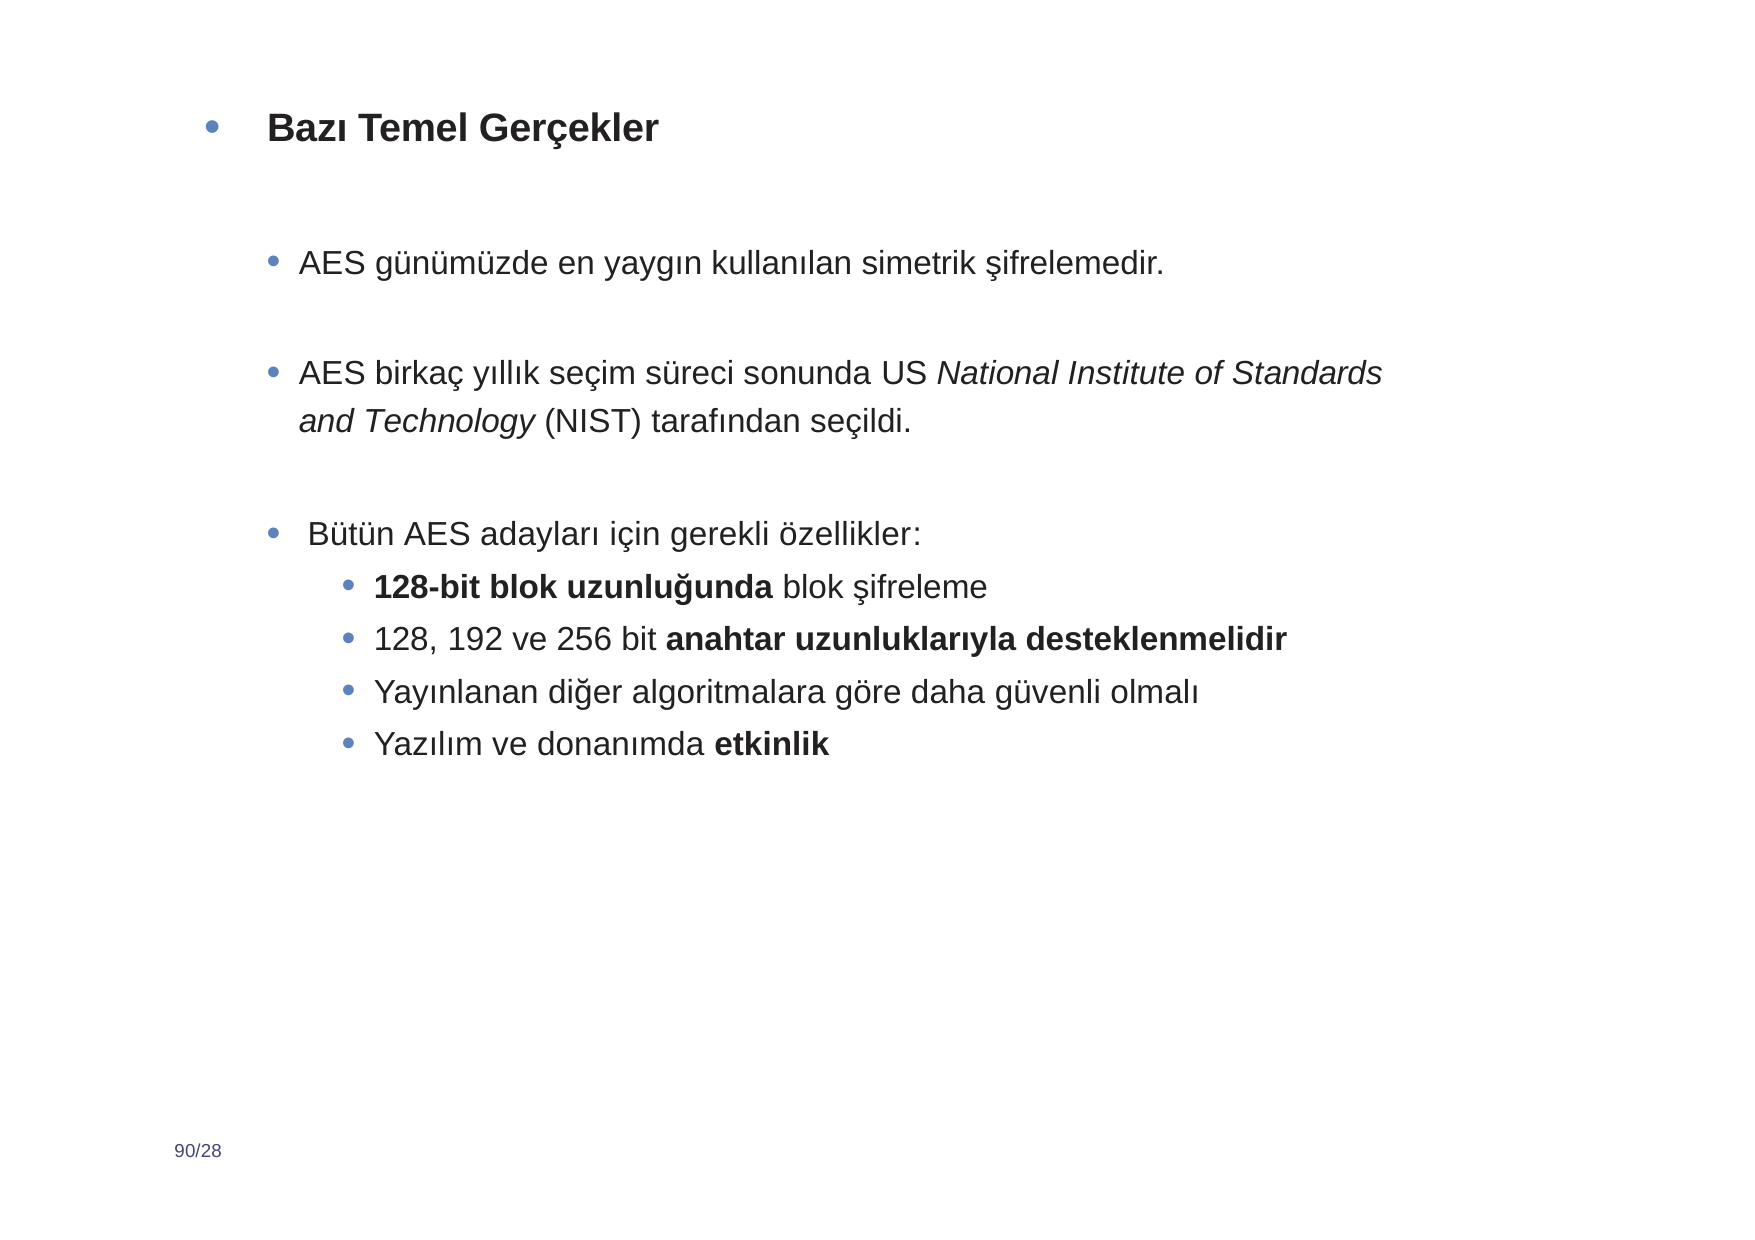

Bazı Temel Gerçekler
AES günümüzde en yaygın kullanılan simetrik şifrelemedir.

AES birkaç yıllık seçim süreci sonunda US National Institute of Standards and Technology (NIST) tarafından seçildi.

Bütün AES adayları için gerekli özellikler:

128-bit blok uzunluğunda blok şifreleme

128, 192 ve 256 bit anahtar uzunluklarıyla desteklenmelidir

Yayınlanan diğer algoritmalara göre daha güvenli olmalı

Yazılım ve donanımda etkinlik
90/28